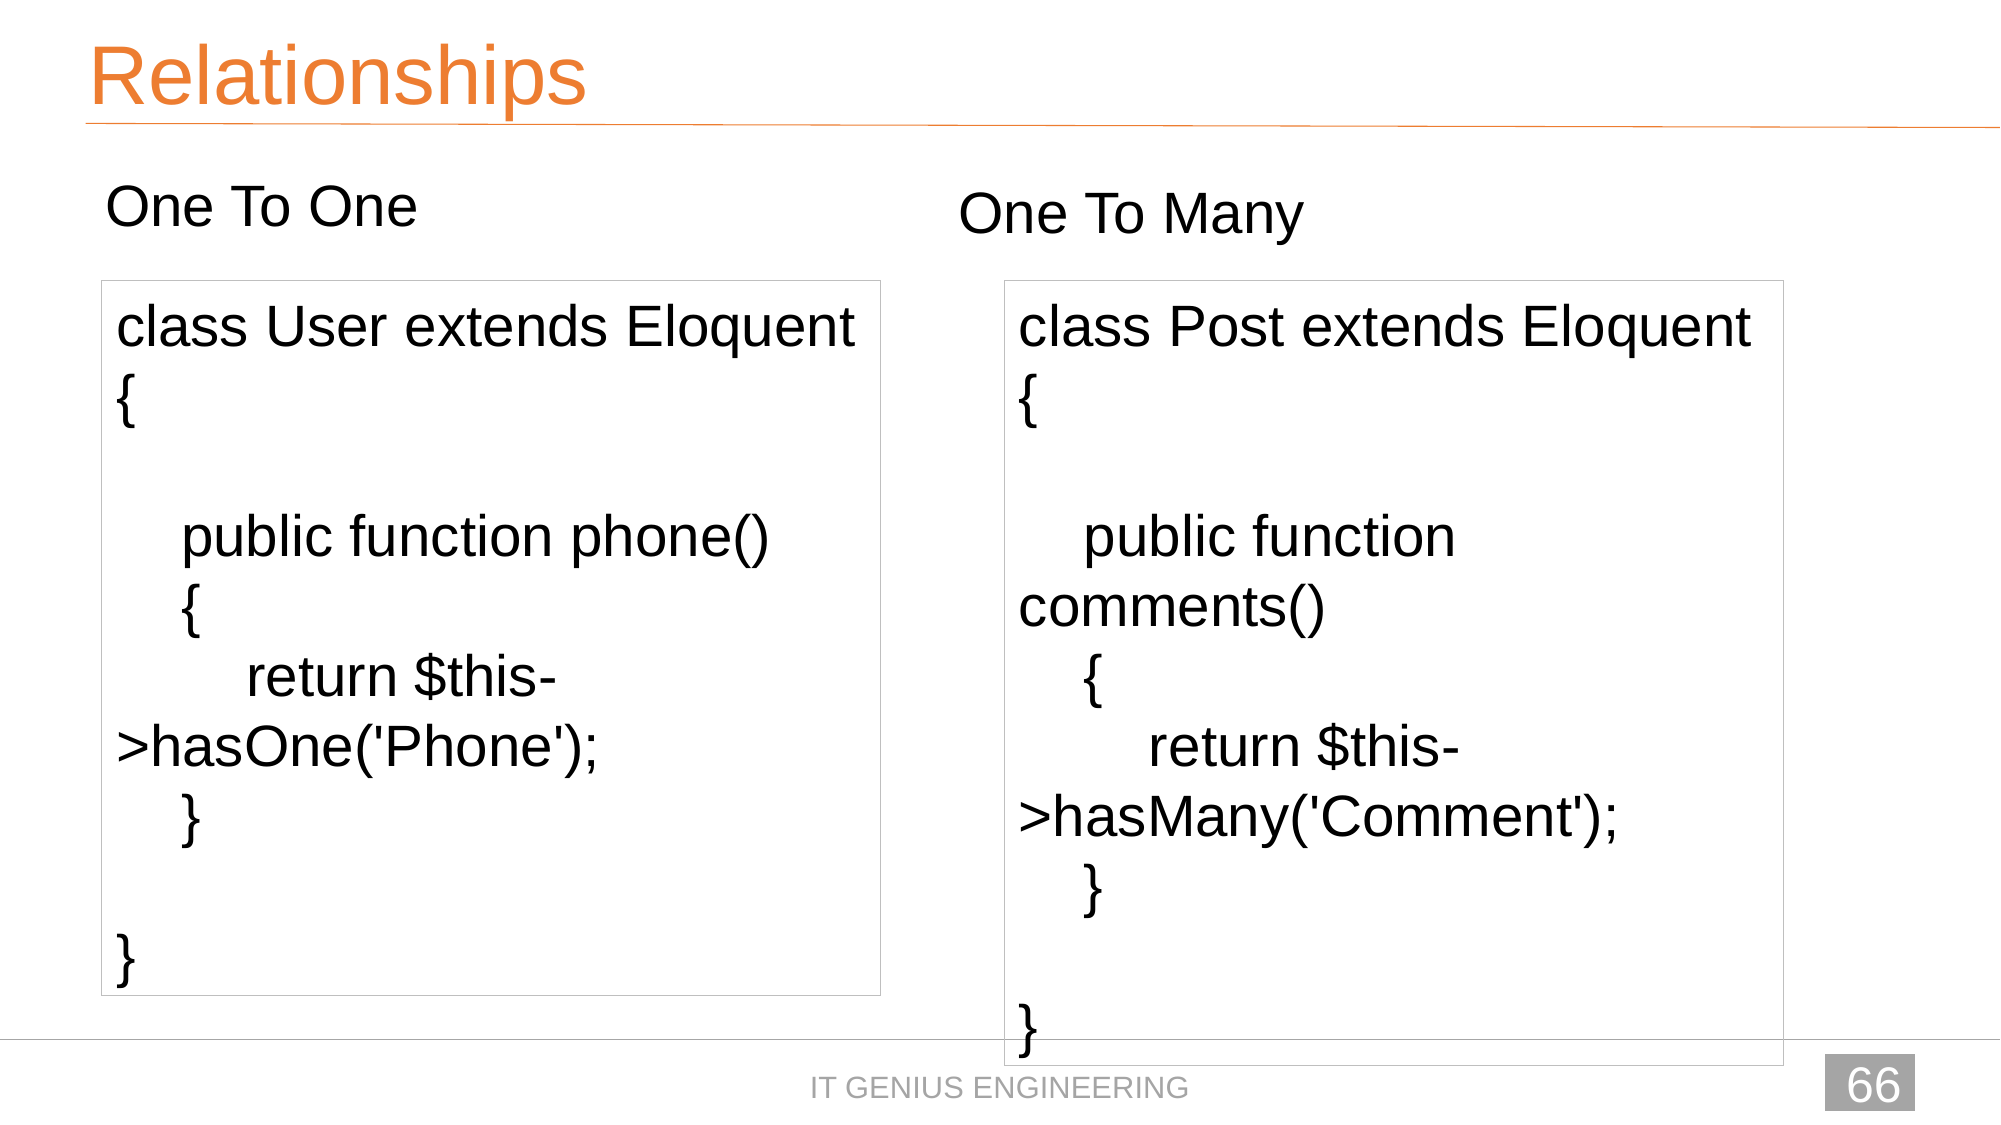

Relationships
One To One
One To Many
class User extends Eloquent {

    public function phone()
    {
        return $this->hasOne('Phone');
    }

}
class Post extends Eloquent {

    public function comments()
    {
        return $this->hasMany('Comment');
    }

}
66
IT GENIUS ENGINEERING